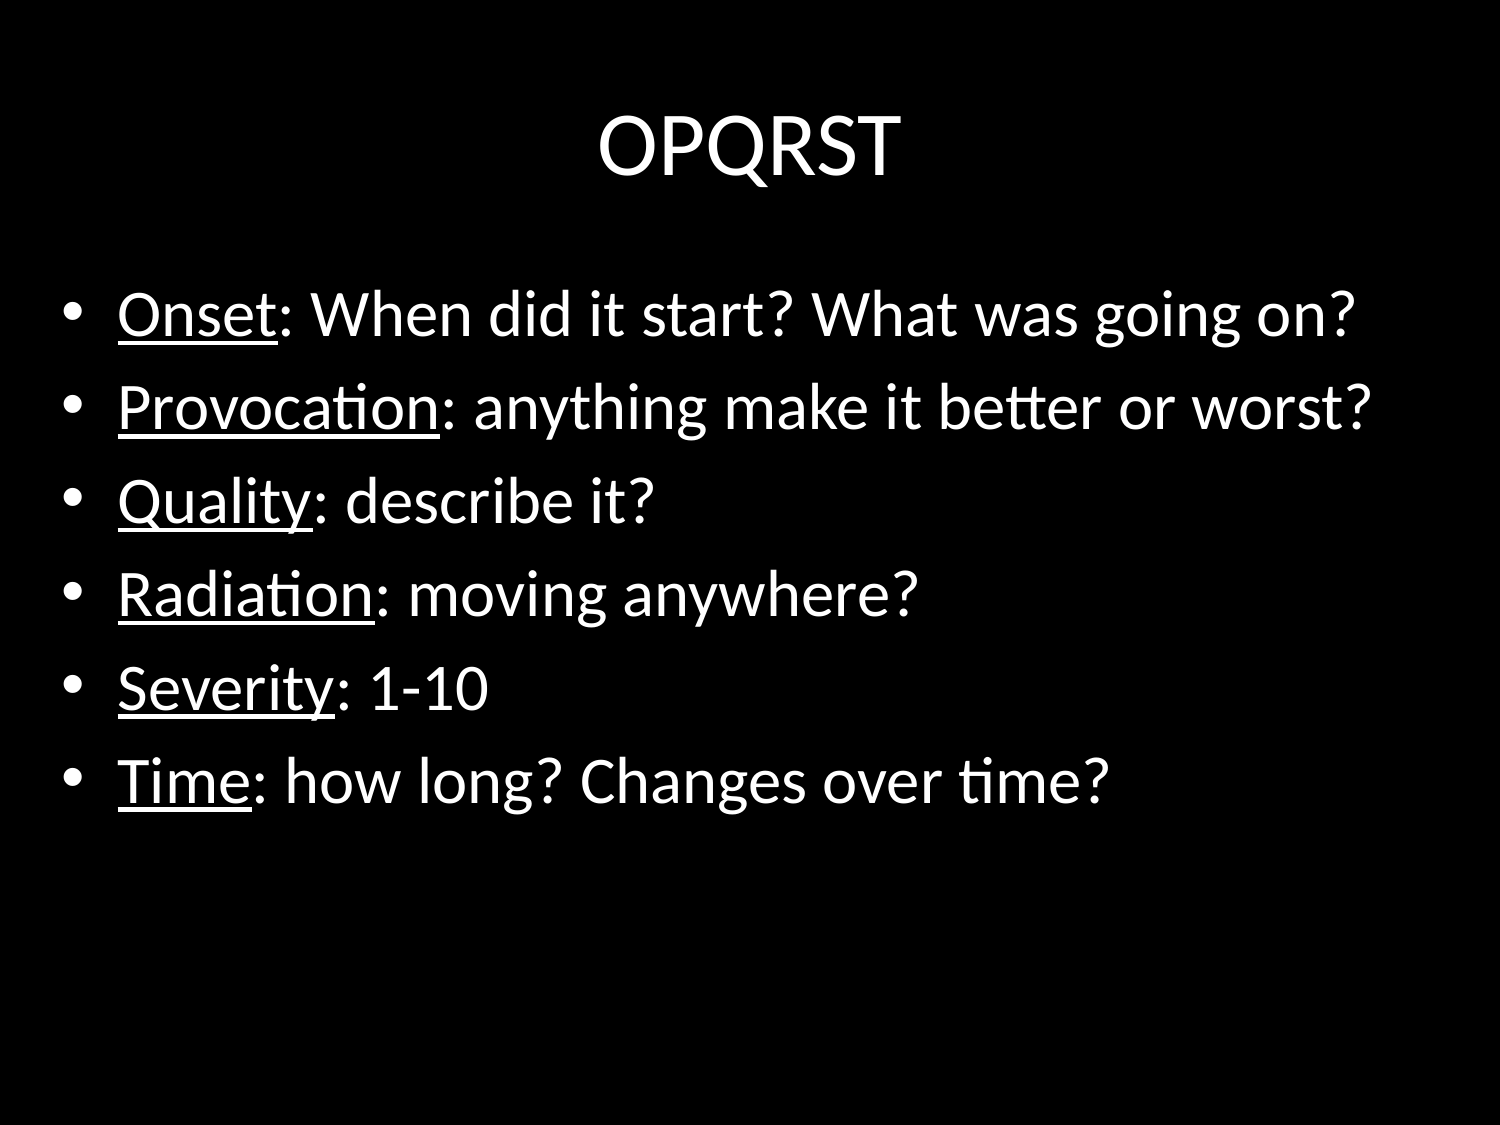

# OPQRST
Onset: When did it start? What was going on?
Provocation: anything make it better or worst?
Quality: describe it?
Radiation: moving anywhere?
Severity: 1-10
Time: how long? Changes over time?